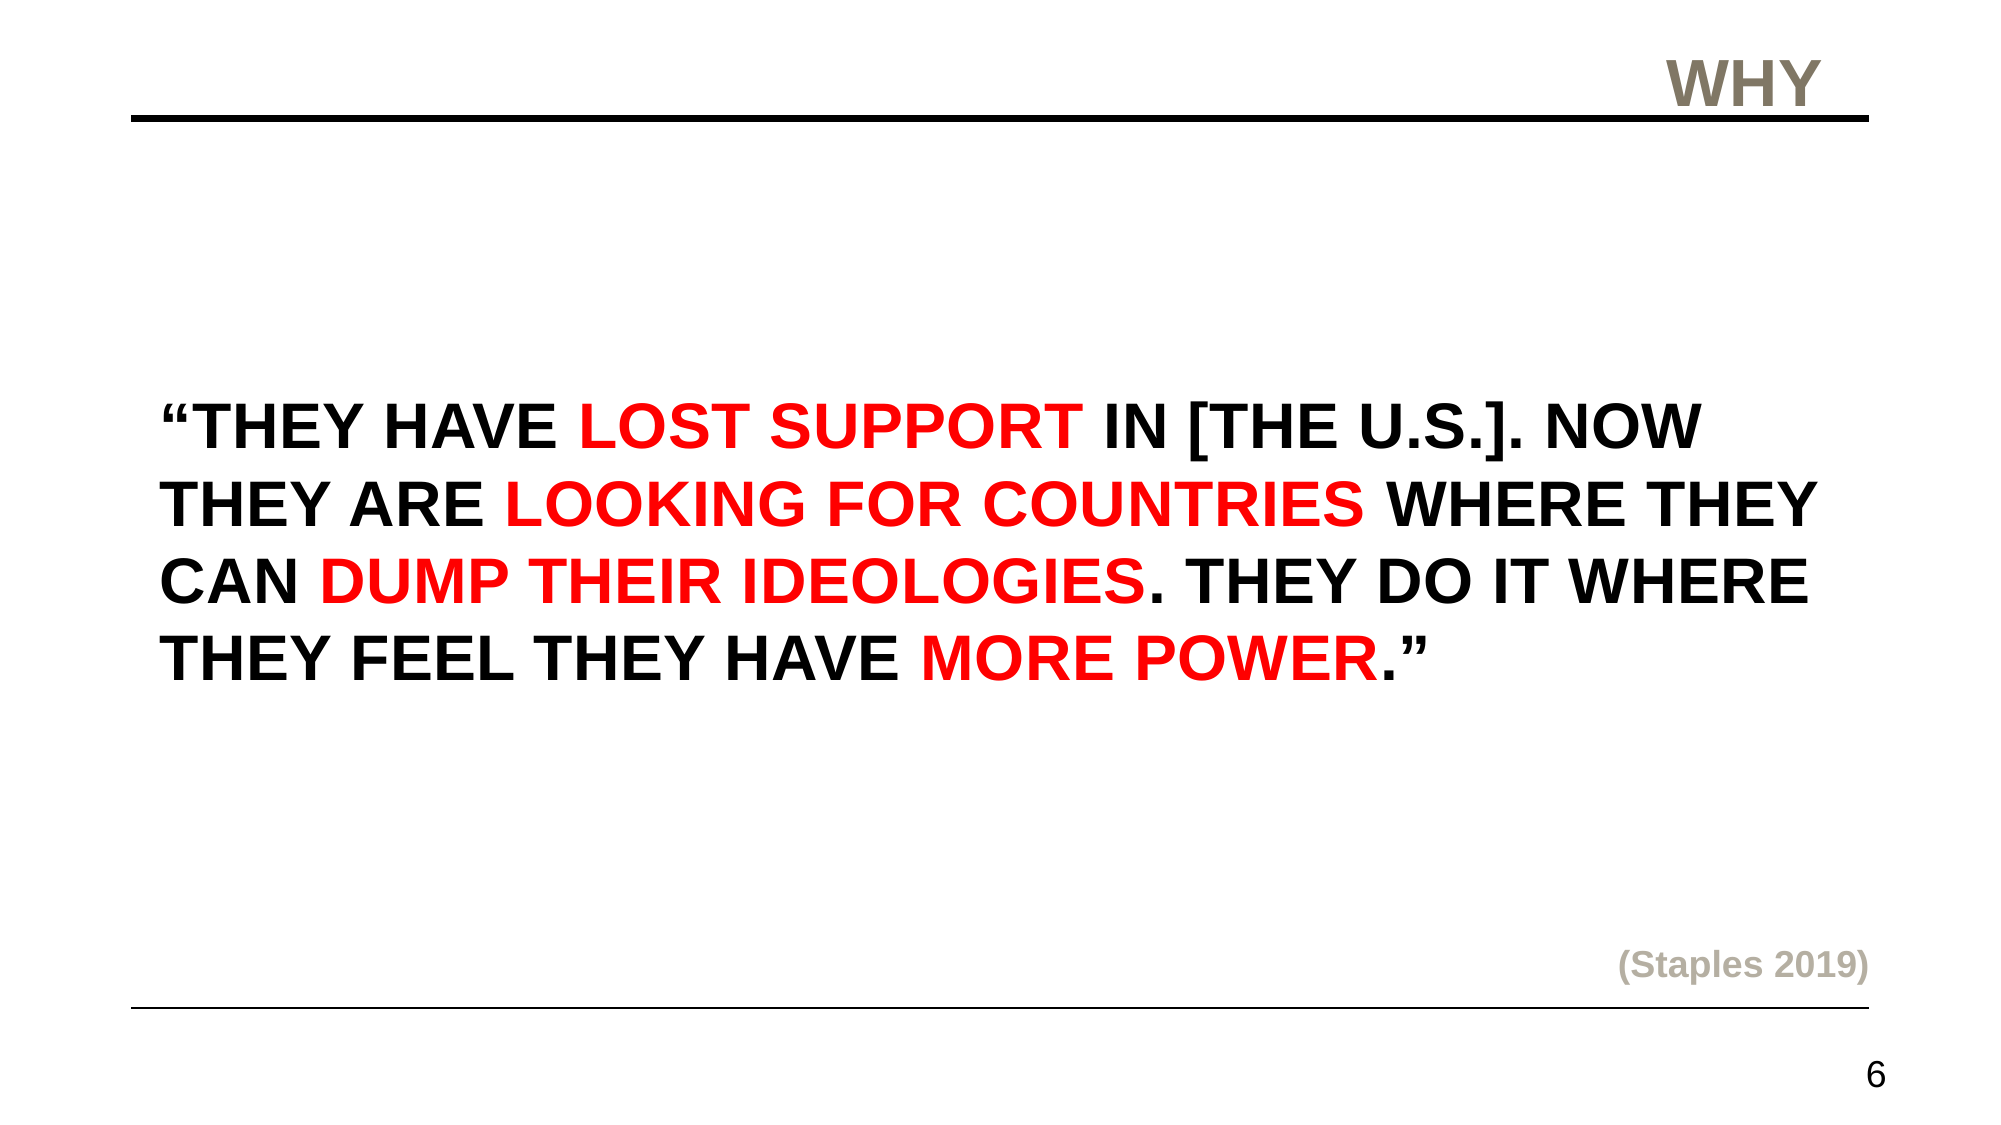

Why
# “They have lost support in [the u.S.]. Now they are looking for countries where they can dump their ideologies. They do it where they feel they have more power.”
(Staples 2019)
6